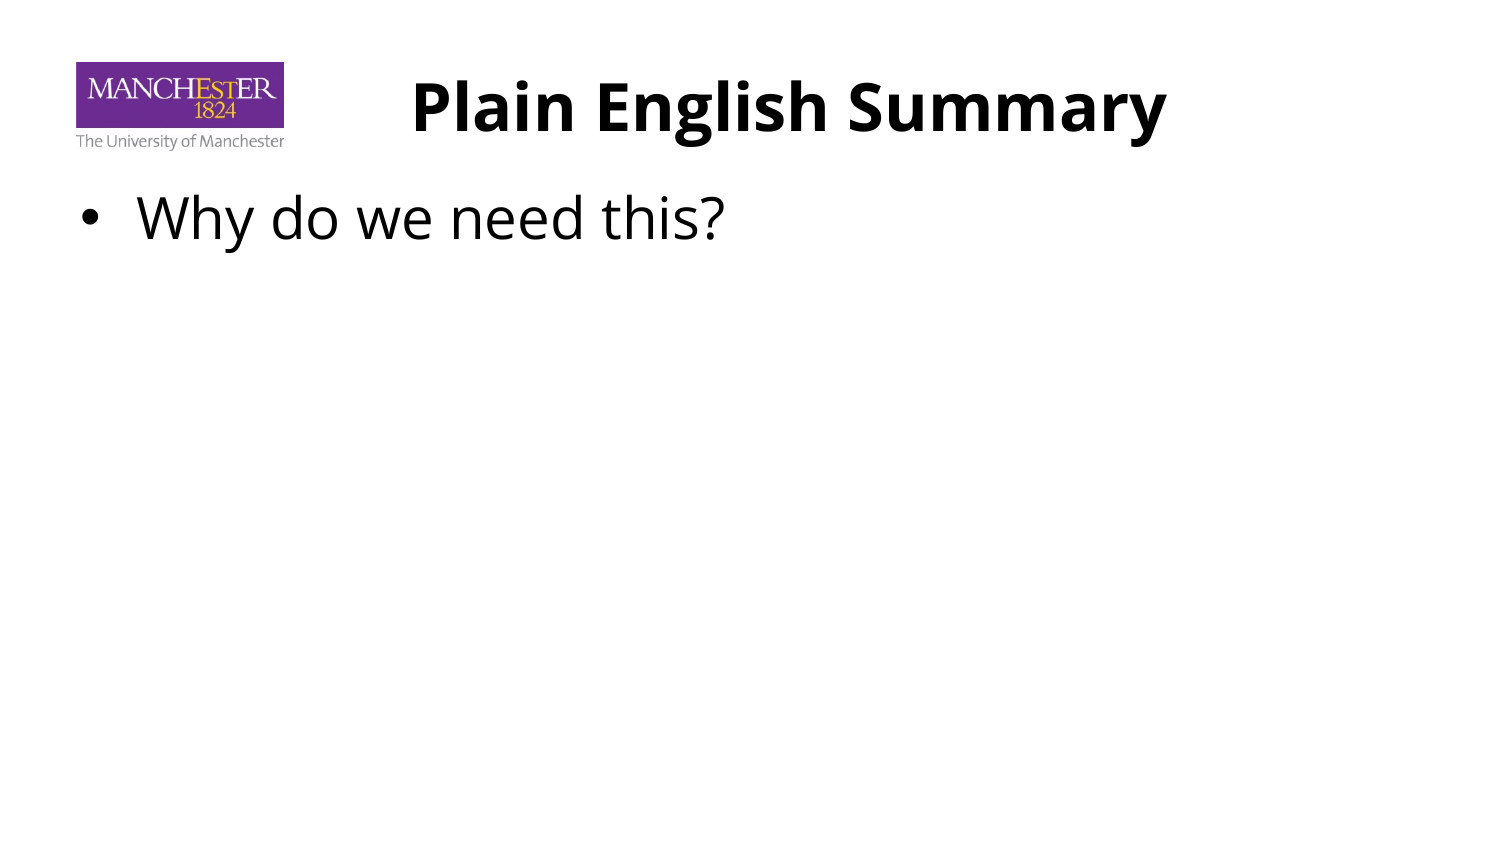

# Plain English Summary
Why do we need this?